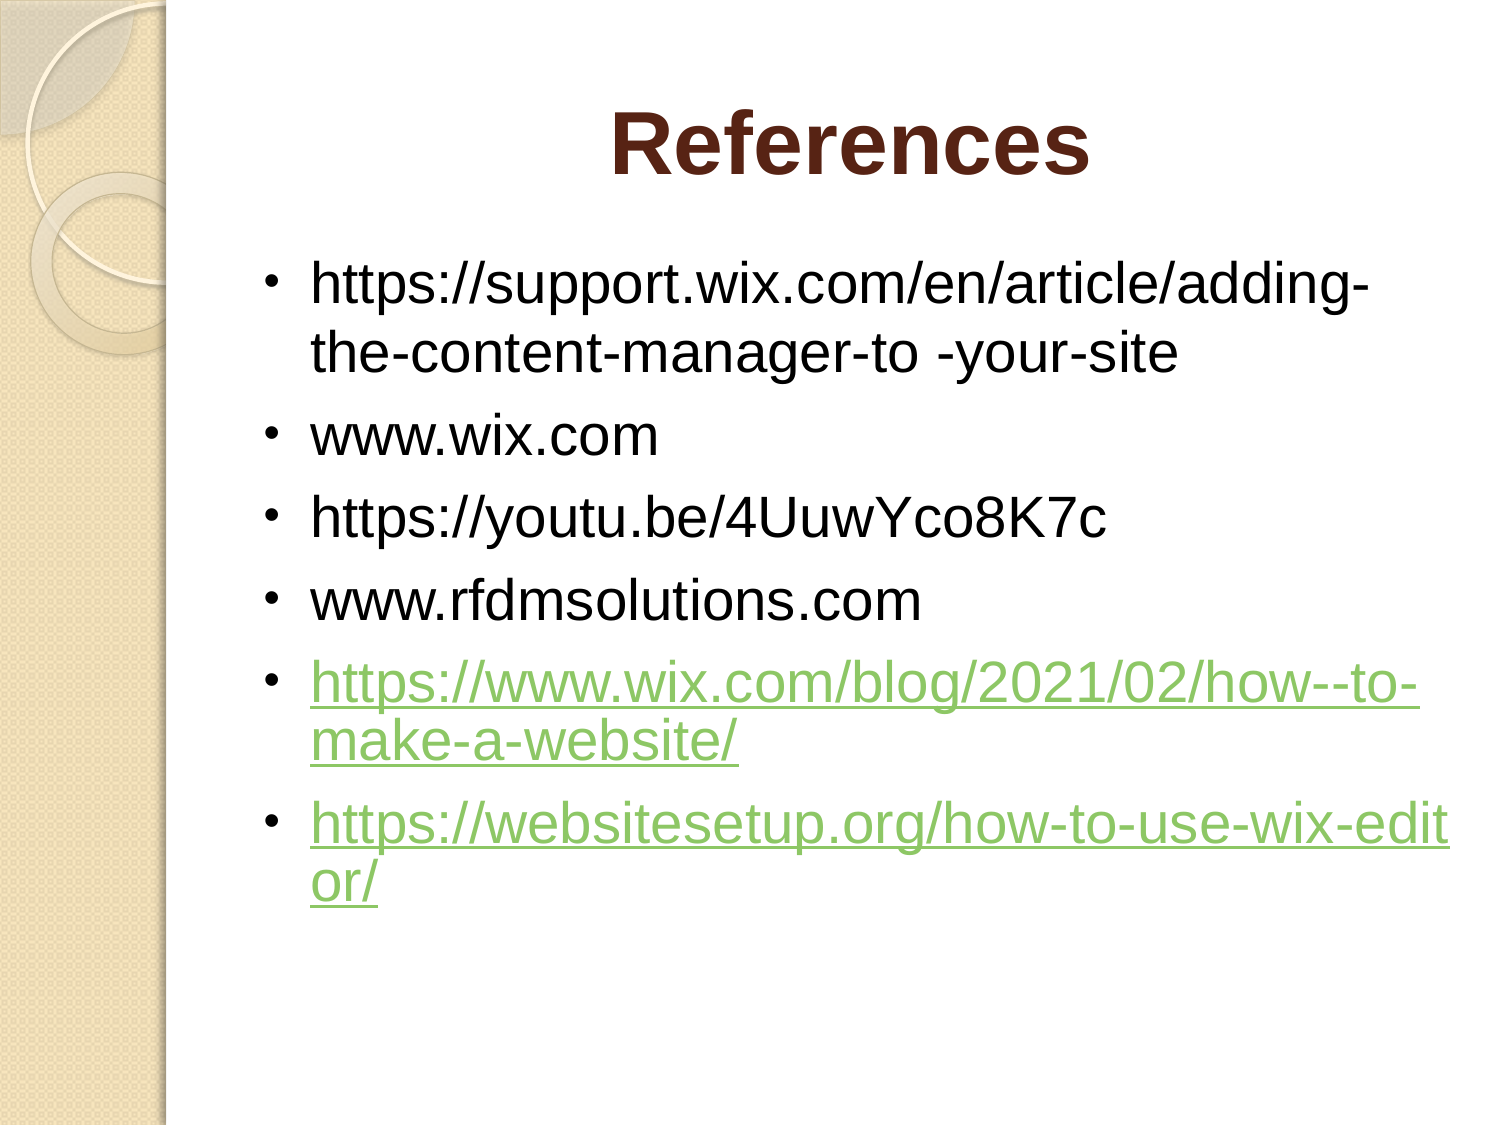

# References
https://support.wix.com/en/article/adding-the-content-manager-to -your-site
www.wix.com
https://youtu.be/4UuwYco8K7c
www.rfdmsolutions.com
https://www.wix.com/blog/2021/02/how--to-make-a-website/
https://websitesetup.org/how-to-use-wix-editor/